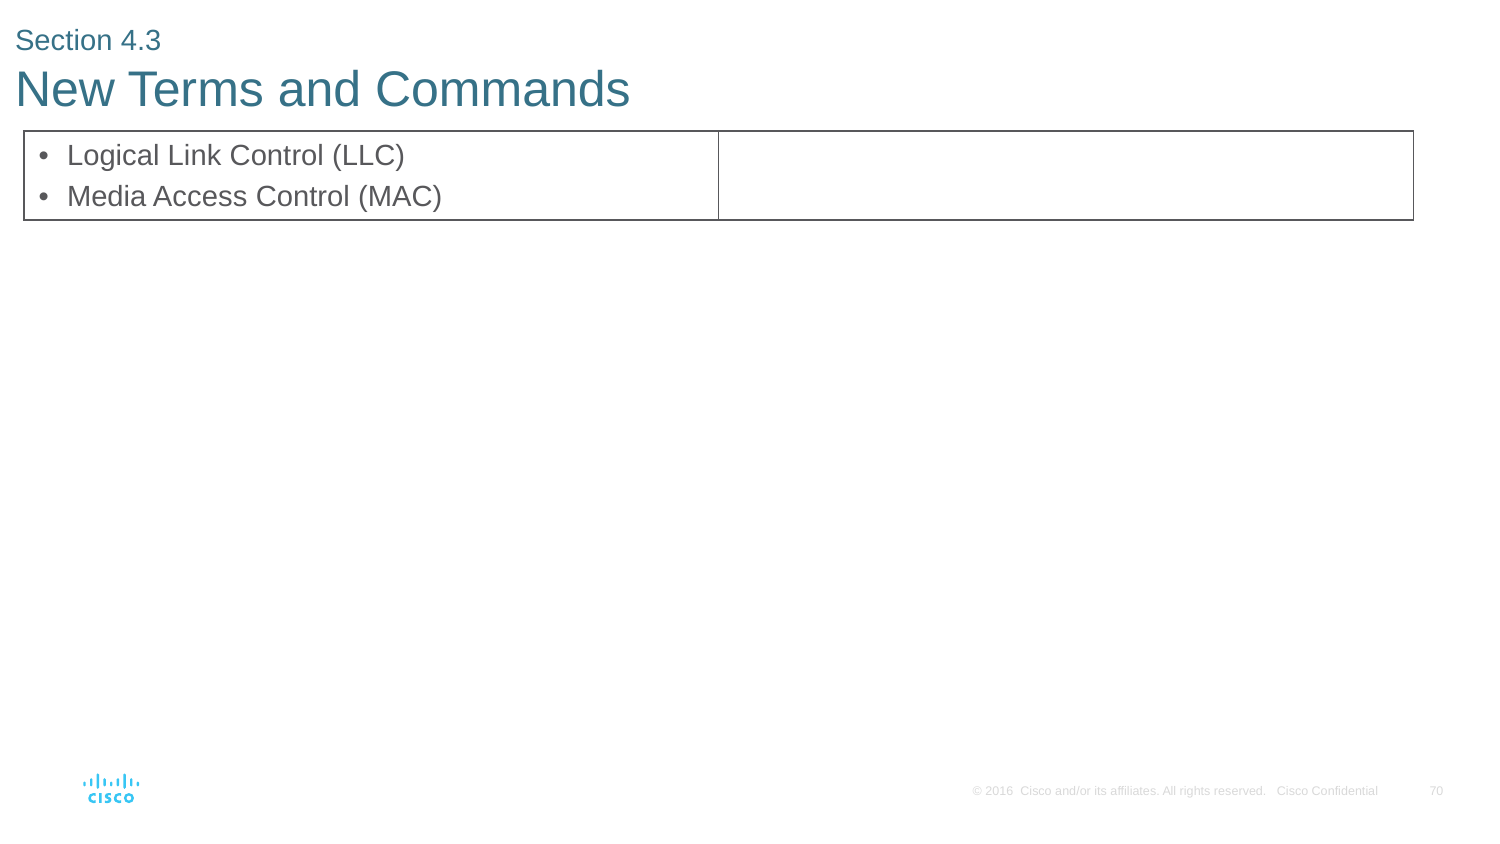

# Section 4.3 New Terms and Commands
| Logical Link Control (LLC) Media Access Control (MAC) |  |
| --- | --- |